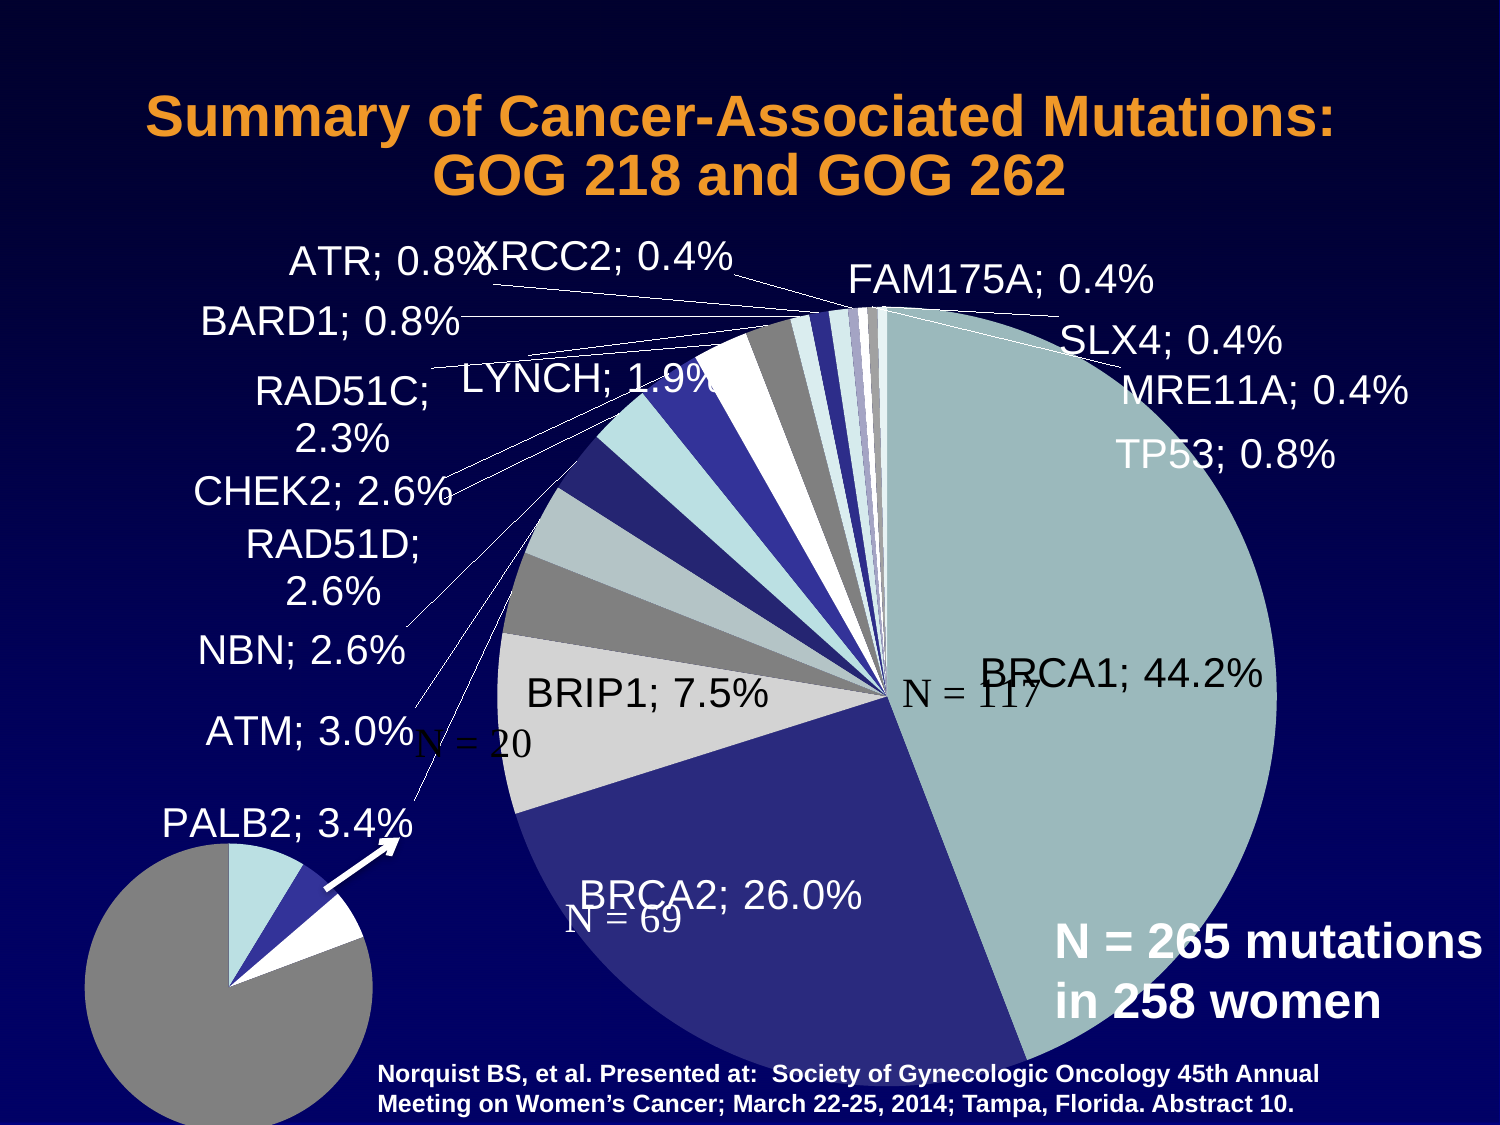

# Summary of Cancer-Associated Mutations: GOG 218 and GOG 262

### Chart

| Category | Column1 |
|---|---|
| BRCA1 | 0.442 |
| BRCA2 | 0.26 |
| BRIP1 | 0.075 |
| PALB2 | 0.034 |
| ATM | 0.03 |
| NBN | 0.026 |
| RAD51D | 0.026 |
| CHEK2 | 0.026 |
| RAD51C | 0.023 |
| LYNCH | 0.019 |
| BARD1 | 0.008 |
| ATR | 0.008 |
| TP53 | 0.008 |
| XRCC2 | 0.004 |
| FAM175A | 0.004 |
| MRE11A | 0.004 |
| SLX4 | 0.004 |

### Chart

| Category | Column1 |
|---|---|
| BRCA1 | 0.087 |
| BRCA2 | 0.05 |
| Cancer-associated | 0.056 |
| Wildtype | 0.807 |
N = 265 mutations
in 258 women
Norquist BS, et al. Presented at:  Society of Gynecologic Oncology 45th Annual Meeting on Women’s Cancer; March 22-25, 2014; Tampa, Florida. Abstract 10.